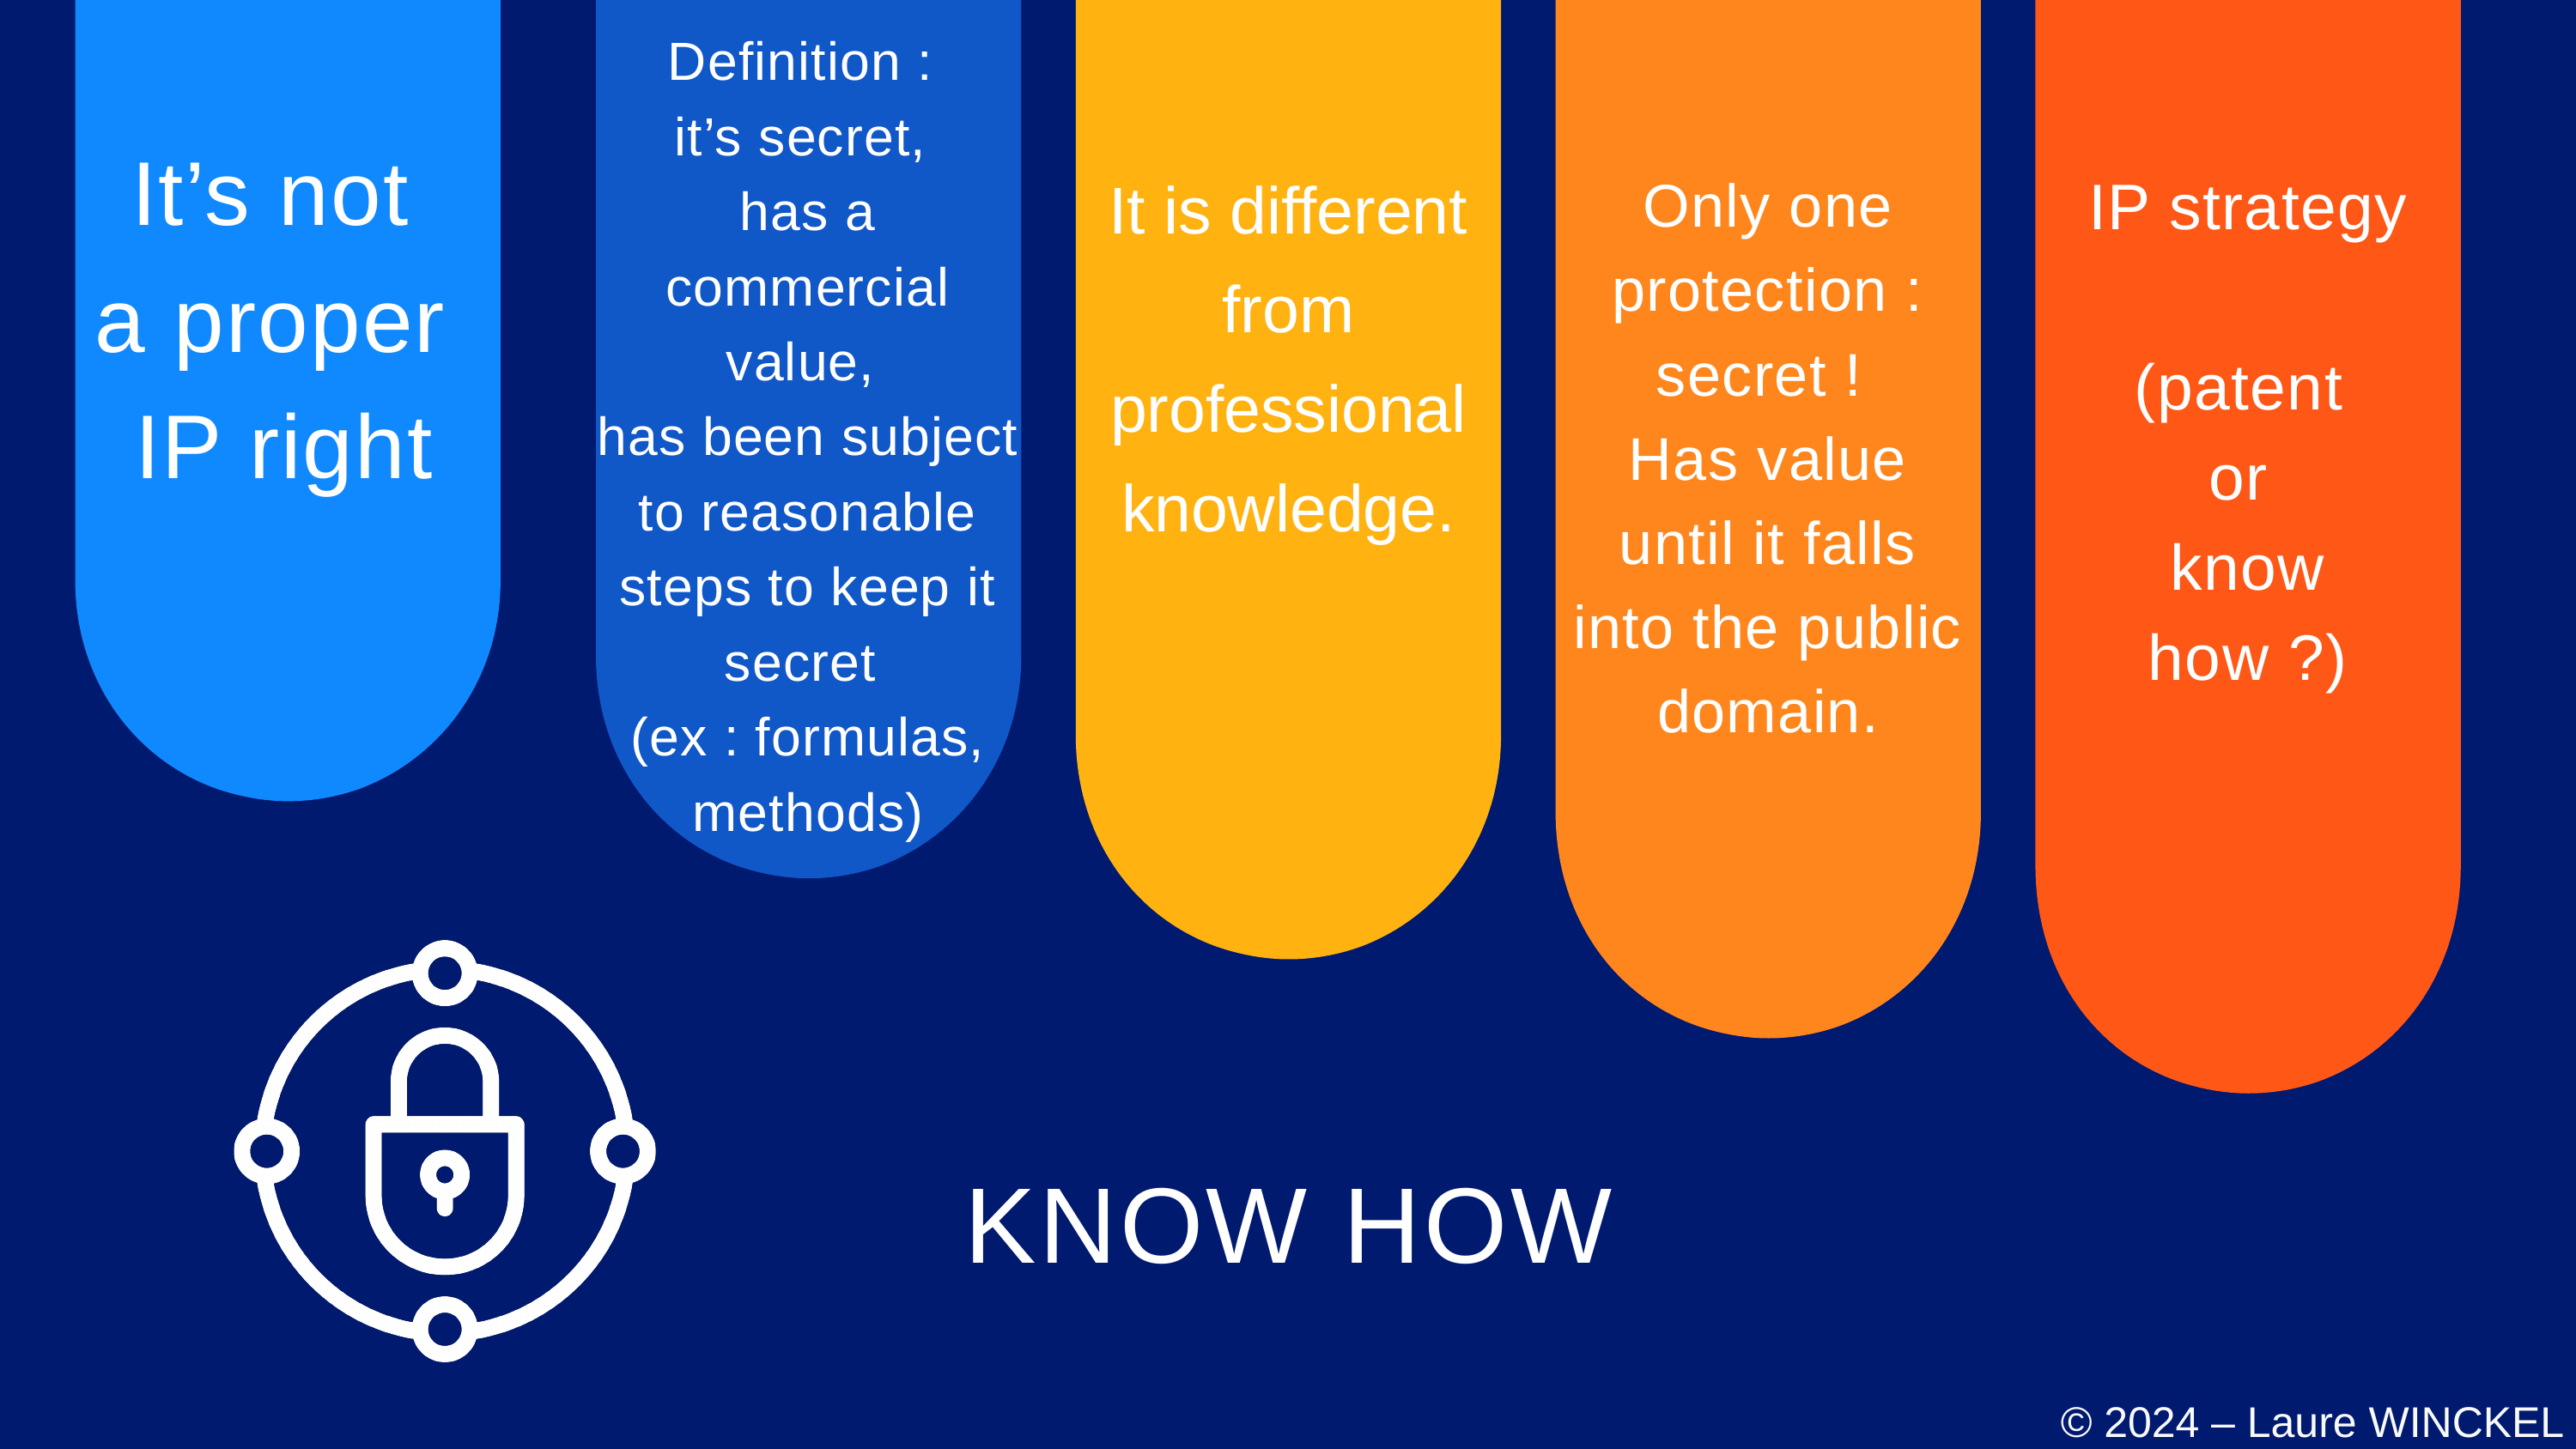

It is different from professional knowledge.

Definition :
it’s secret,
has a commercial value,
has been subject to reasonable steps to keep it secret
(ex : formulas, methods)

It’s not
a proper
IP right

IP strategy

(patent
or
know how ?)

Only one protection : secret !
Has value until it falls into the public domain.

KNOW HOW

© 2024 – Laure WINCKEL